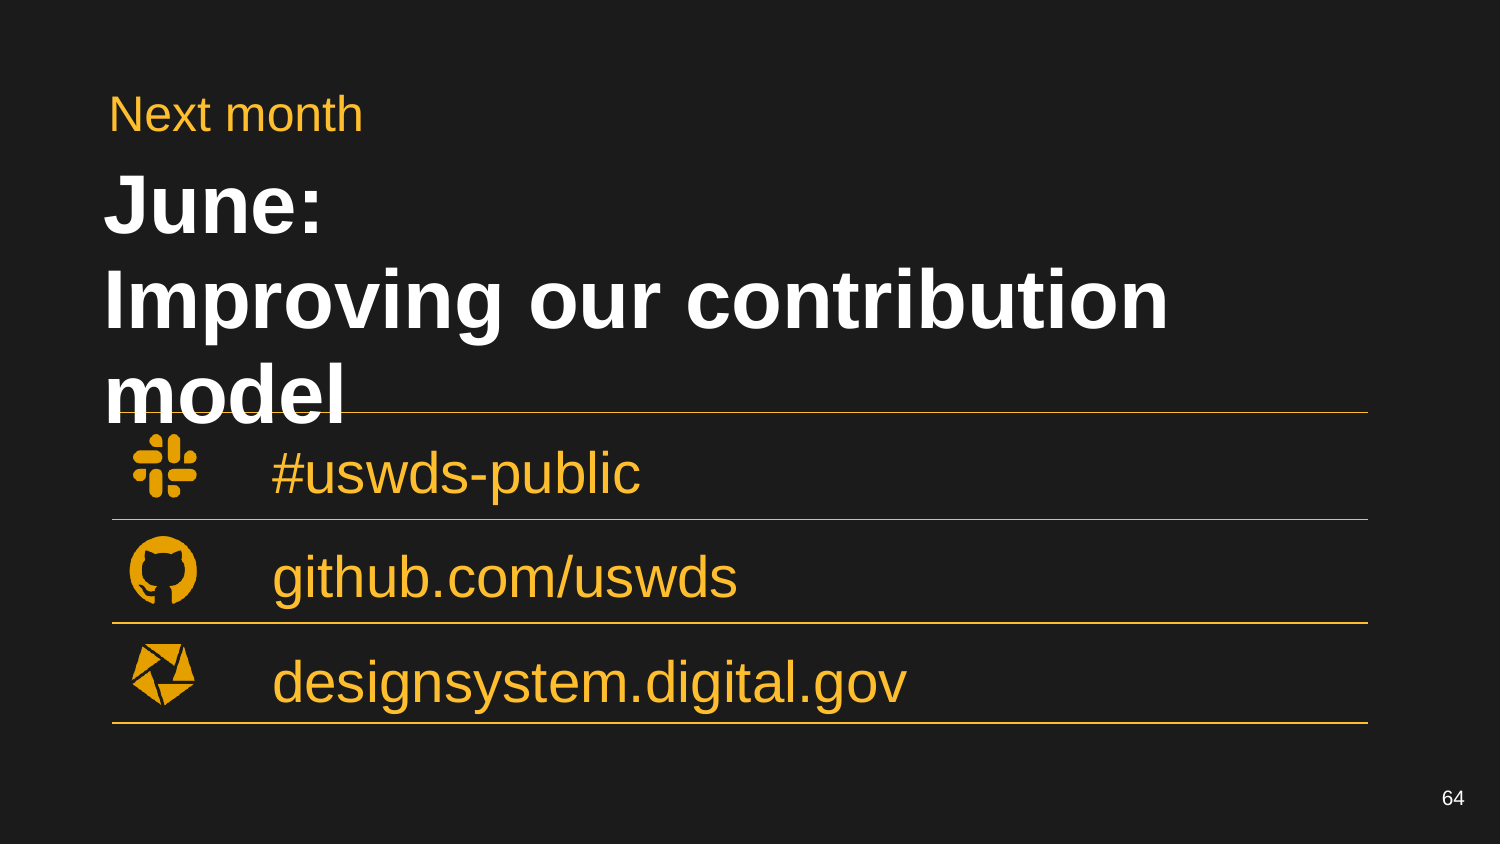

# Next month
June:
Improving our contribution model
#uswds-public
github.com/uswds
designsystem.digital.gov
64